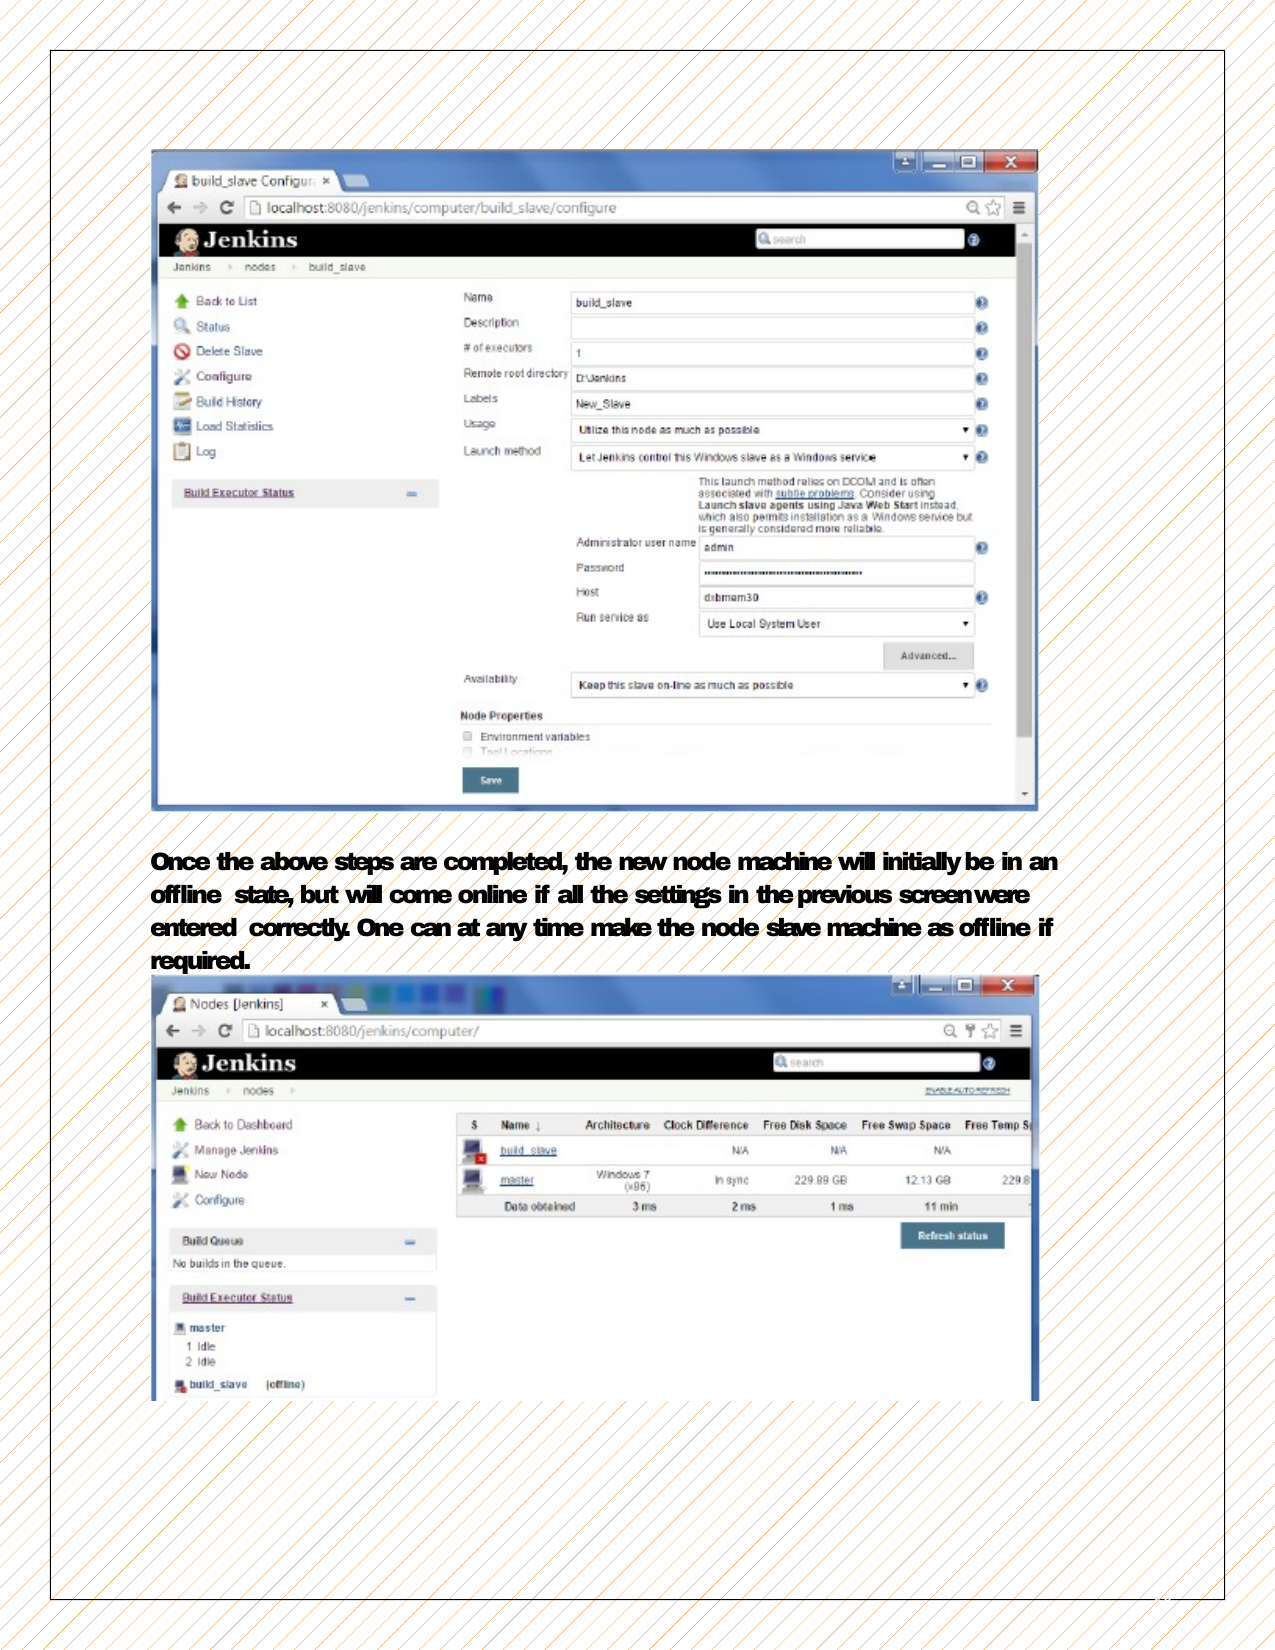

Once the above steps are completed, the new node machine will initially be in an offline  state, but will come online if all the settings in the previous screen were entered  correctly. One can at any time make the node slave machine as offline if required.
58